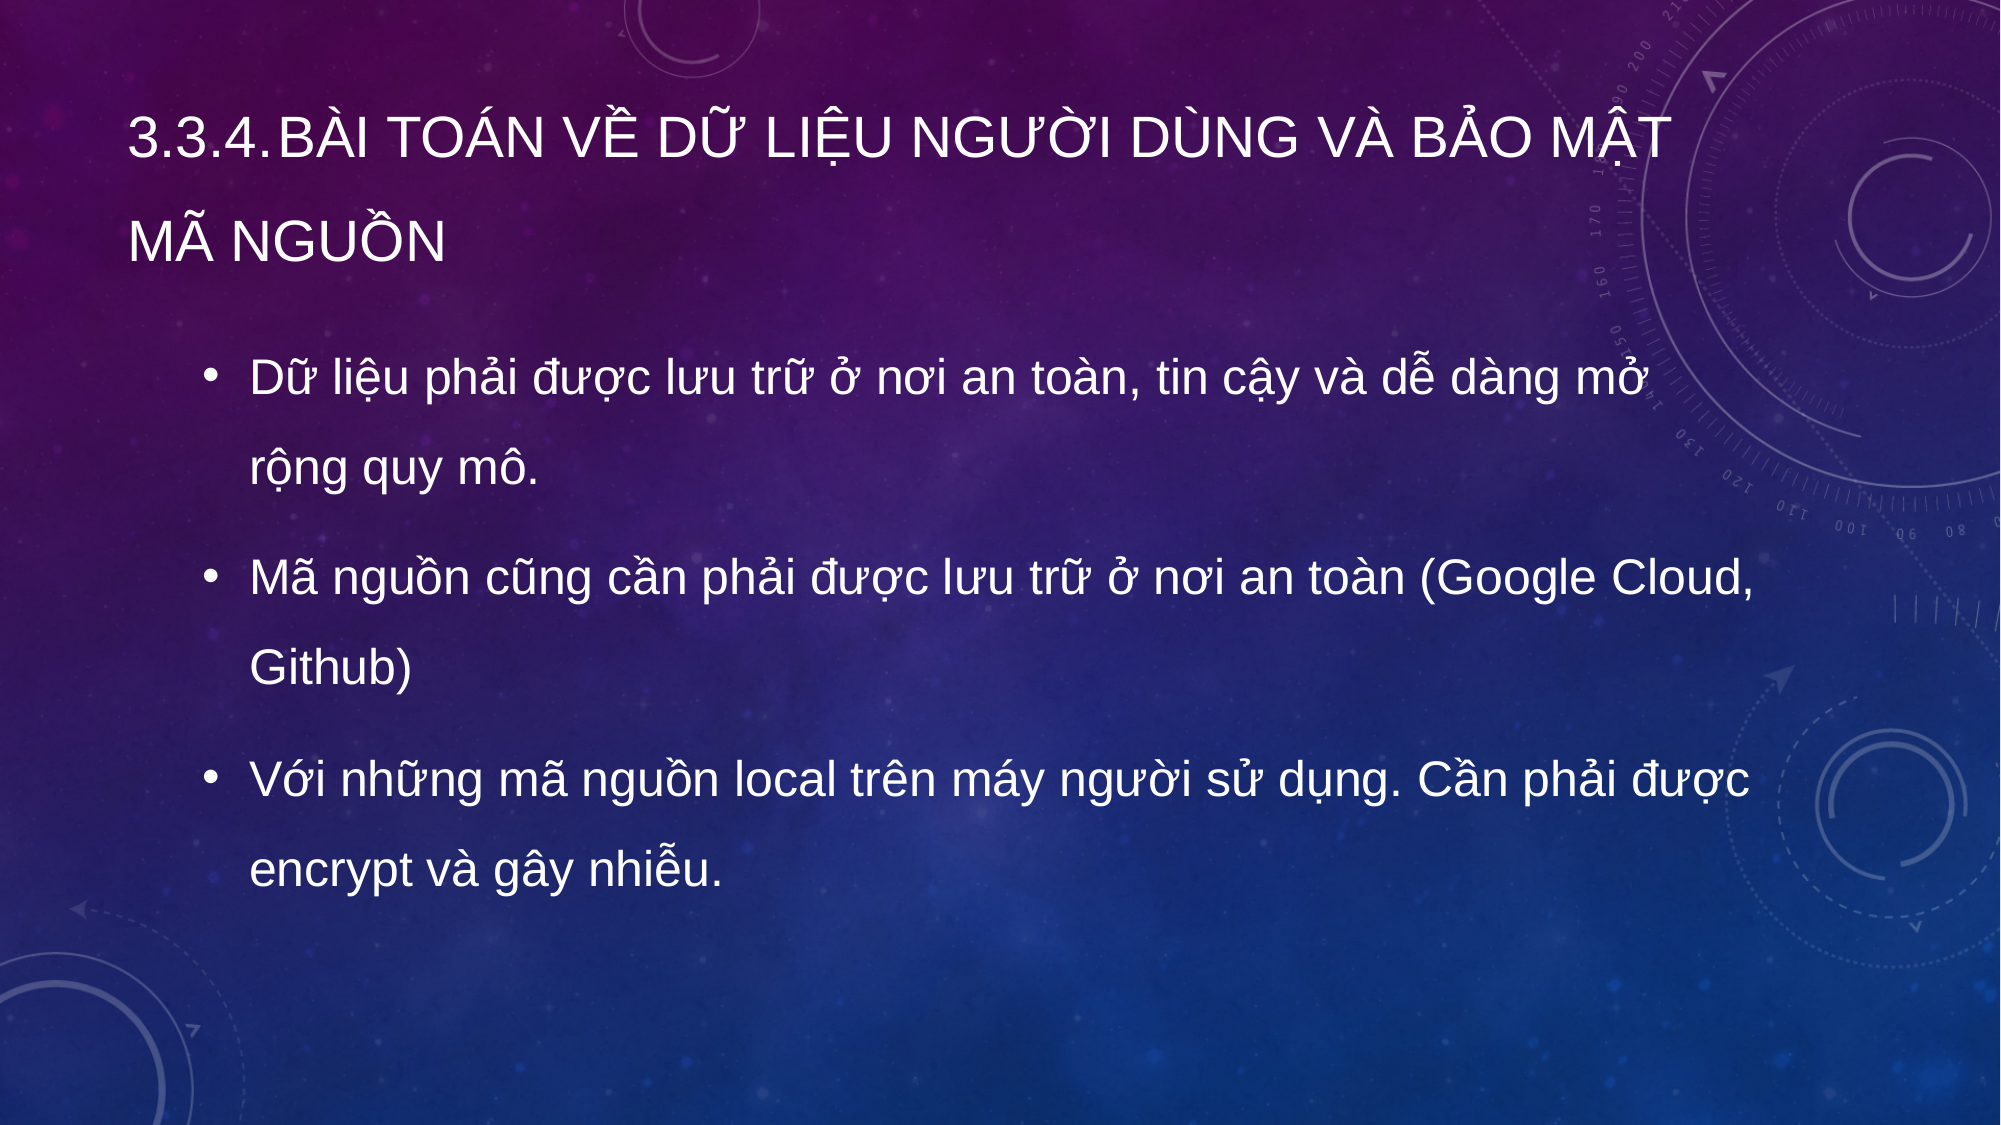

3.3.4.	BÀI TOÁN VỀ DỮ LIỆU NGƯỜI DÙNG VÀ BẢO MẬT MÃ NGUỒN
Dữ liệu phải được lưu trữ ở nơi an toàn, tin cậy và dễ dàng mở rộng quy mô.
Mã nguồn cũng cần phải được lưu trữ ở nơi an toàn (Google Cloud, Github)
Với những mã nguồn local trên máy người sử dụng. Cần phải được encrypt và gây nhiễu.